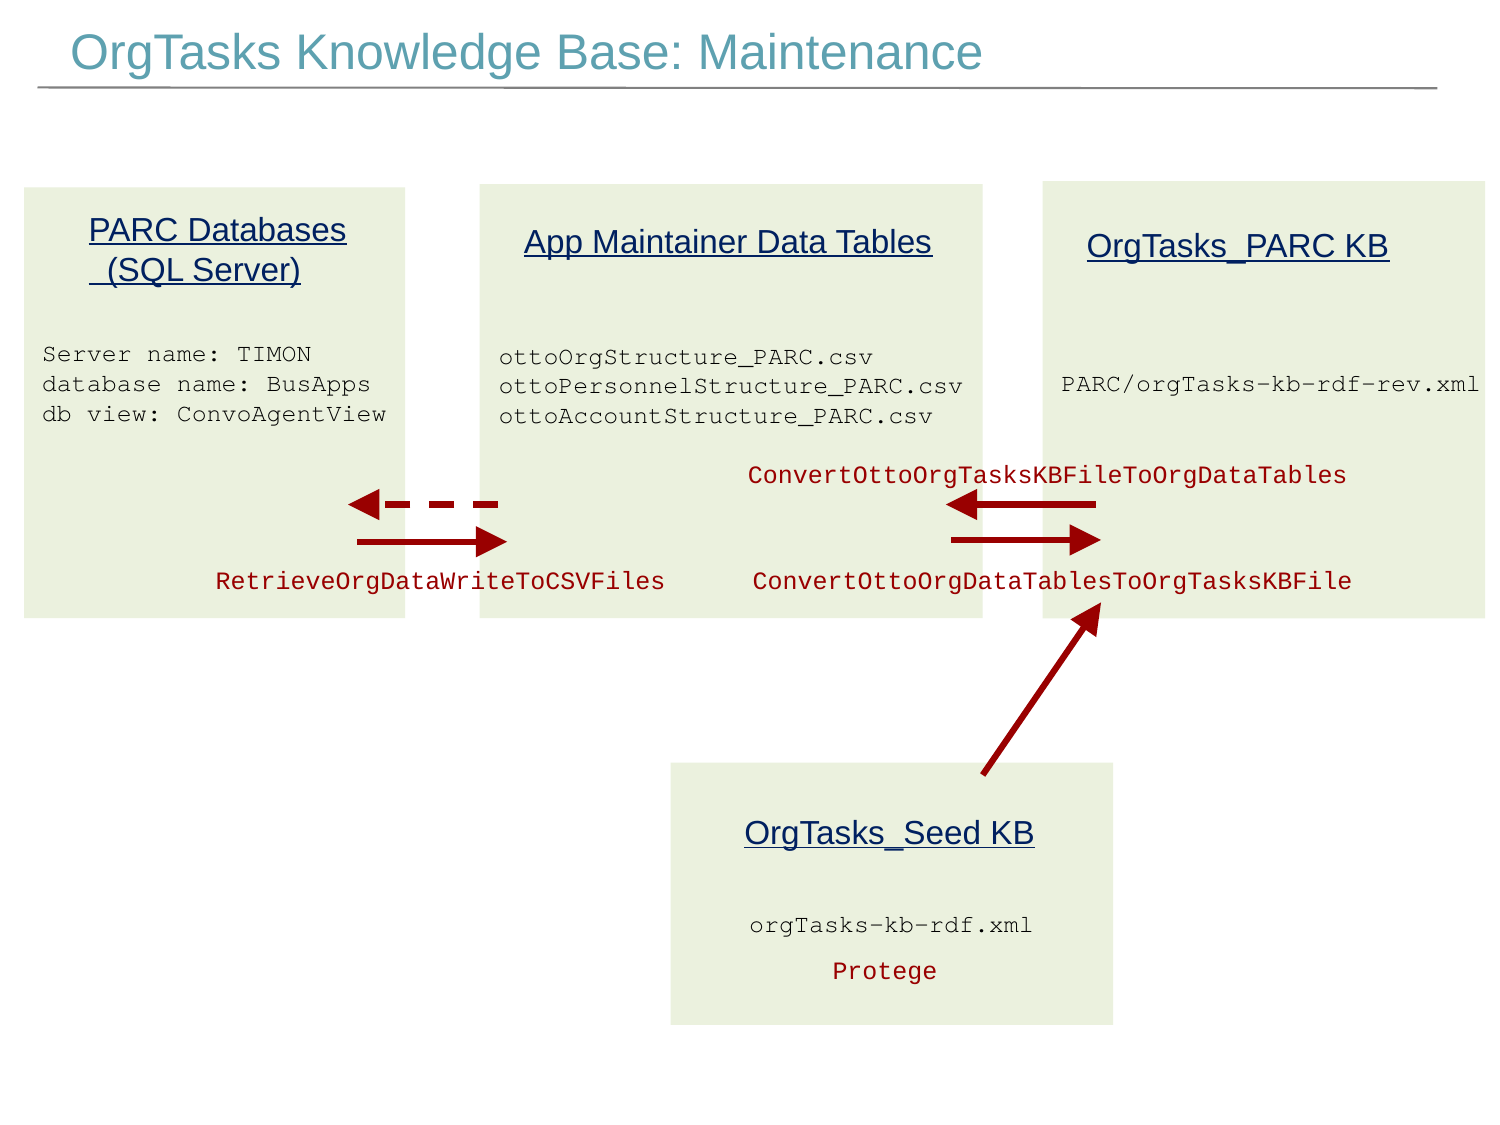

OrgTasks Knowledge Base: Maintenance

PARC Databases
  (SQL Server)
App Maintainer Data Tables
OrgTasks_PARC KB
Server name: TIMON
database name: BusApps
db view: ConvoAgentView
ottoOrgStructure_PARC.csv
ottoPersonnelStructure_PARC.csv
ottoAccountStructure_PARC.csv
PARC/orgTasks-kb-rdf-rev.xml
ConvertOttoOrgTasksKBFileToOrgDataTables
RetrieveOrgDataWriteToCSVFiles
ConvertOttoOrgDataTablesToOrgTasksKBFile

OrgTasks_Seed KB
orgTasks-kb-rdf.xml
Protege